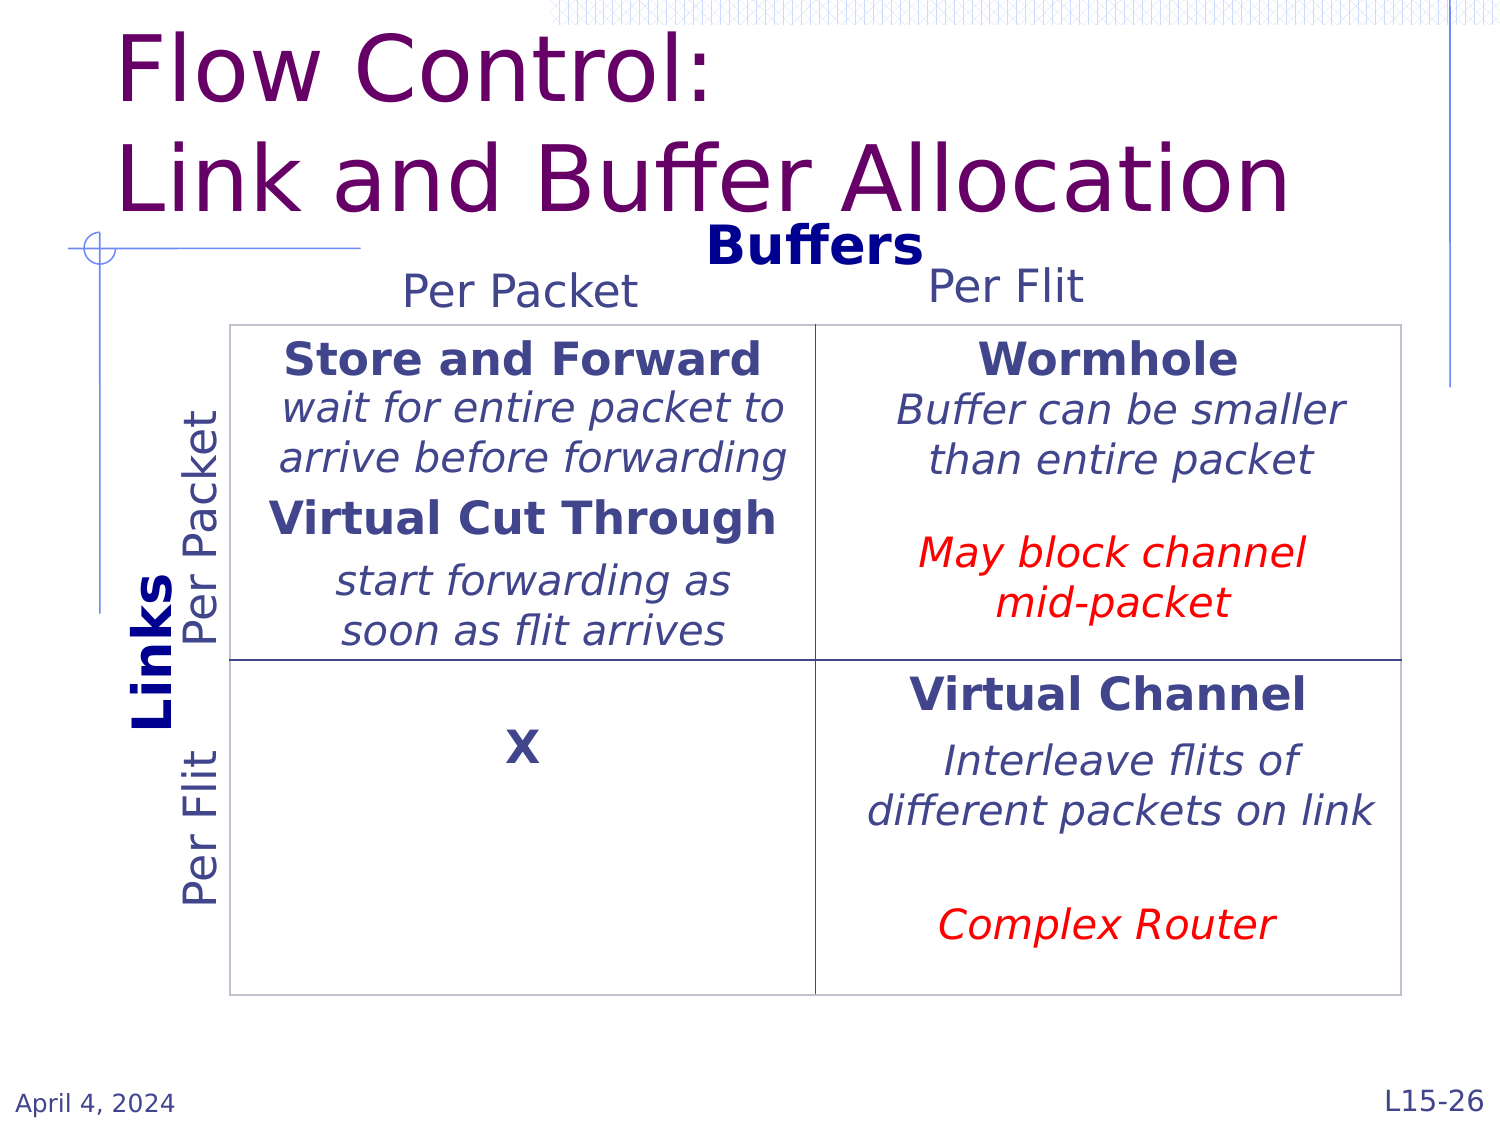

# Flow Control: Link and Buffer Allocation
Buffers
Per Flit
Per Packet
| Store and Forward Virtual Cut Through | Wormhole |
| --- | --- |
| X | Virtual Channel |
wait for entire packet to arrive before forwarding
Buffer can be smaller than entire packet
Per Packet
May block channel mid-packet
start forwarding as soon as flit arrives
Links
Interleave flits of different packets on link
Per Flit
Complex Router
April 4, 2024
L15-26